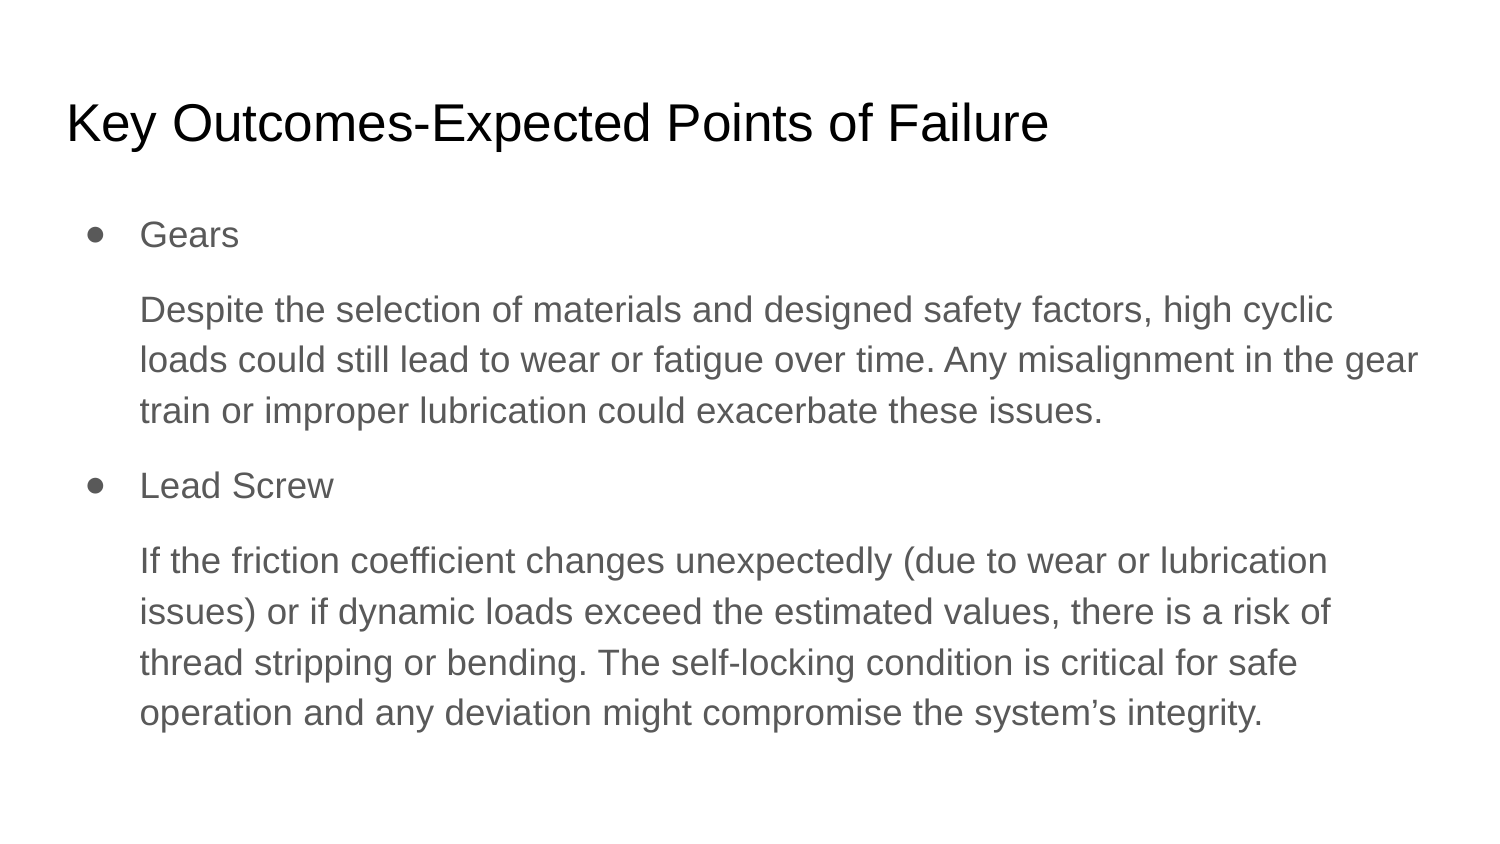

# Key Outcomes-Expected Points of Failure
Gears
Despite the selection of materials and designed safety factors, high cyclic loads could still lead to wear or fatigue over time. Any misalignment in the gear train or improper lubrication could exacerbate these issues.
Lead Screw
If the friction coefficient changes unexpectedly (due to wear or lubrication issues) or if dynamic loads exceed the estimated values, there is a risk of thread stripping or bending. The self-locking condition is critical for safe operation and any deviation might compromise the system’s integrity.